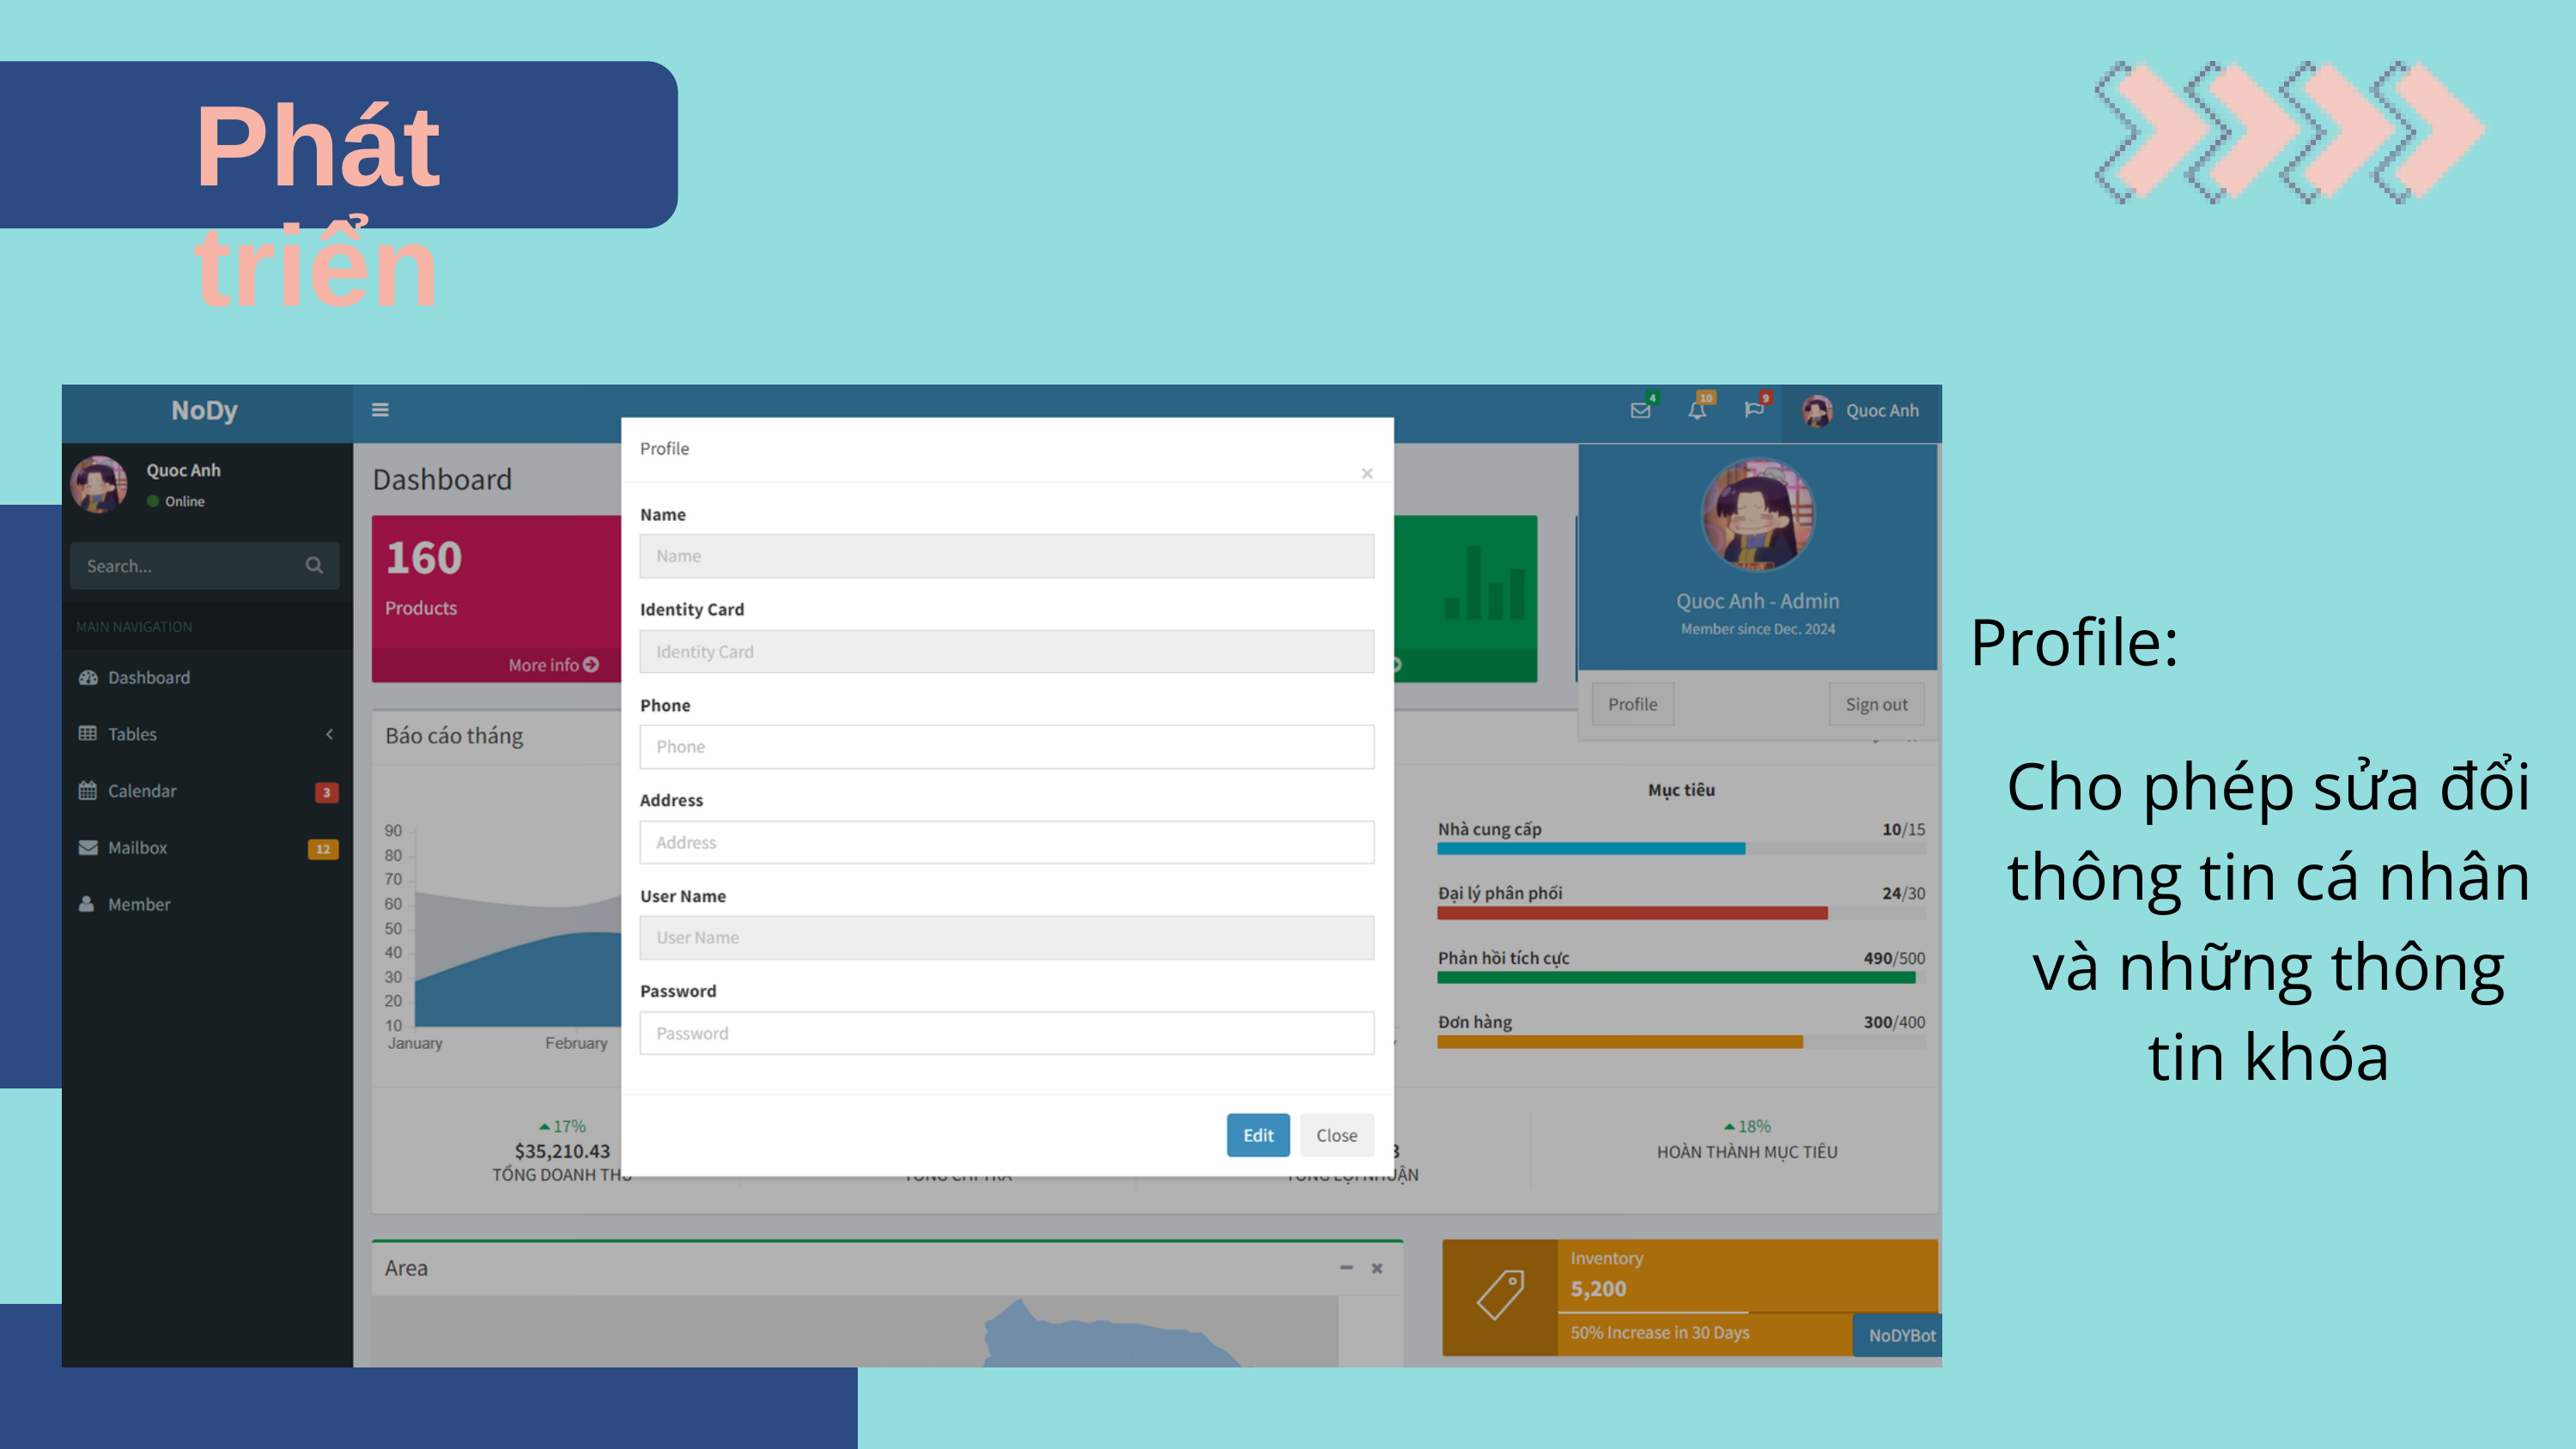

Phát triển

Profile:
Cho phép sửa đổi thông tin cá nhân và những thông tin khóa